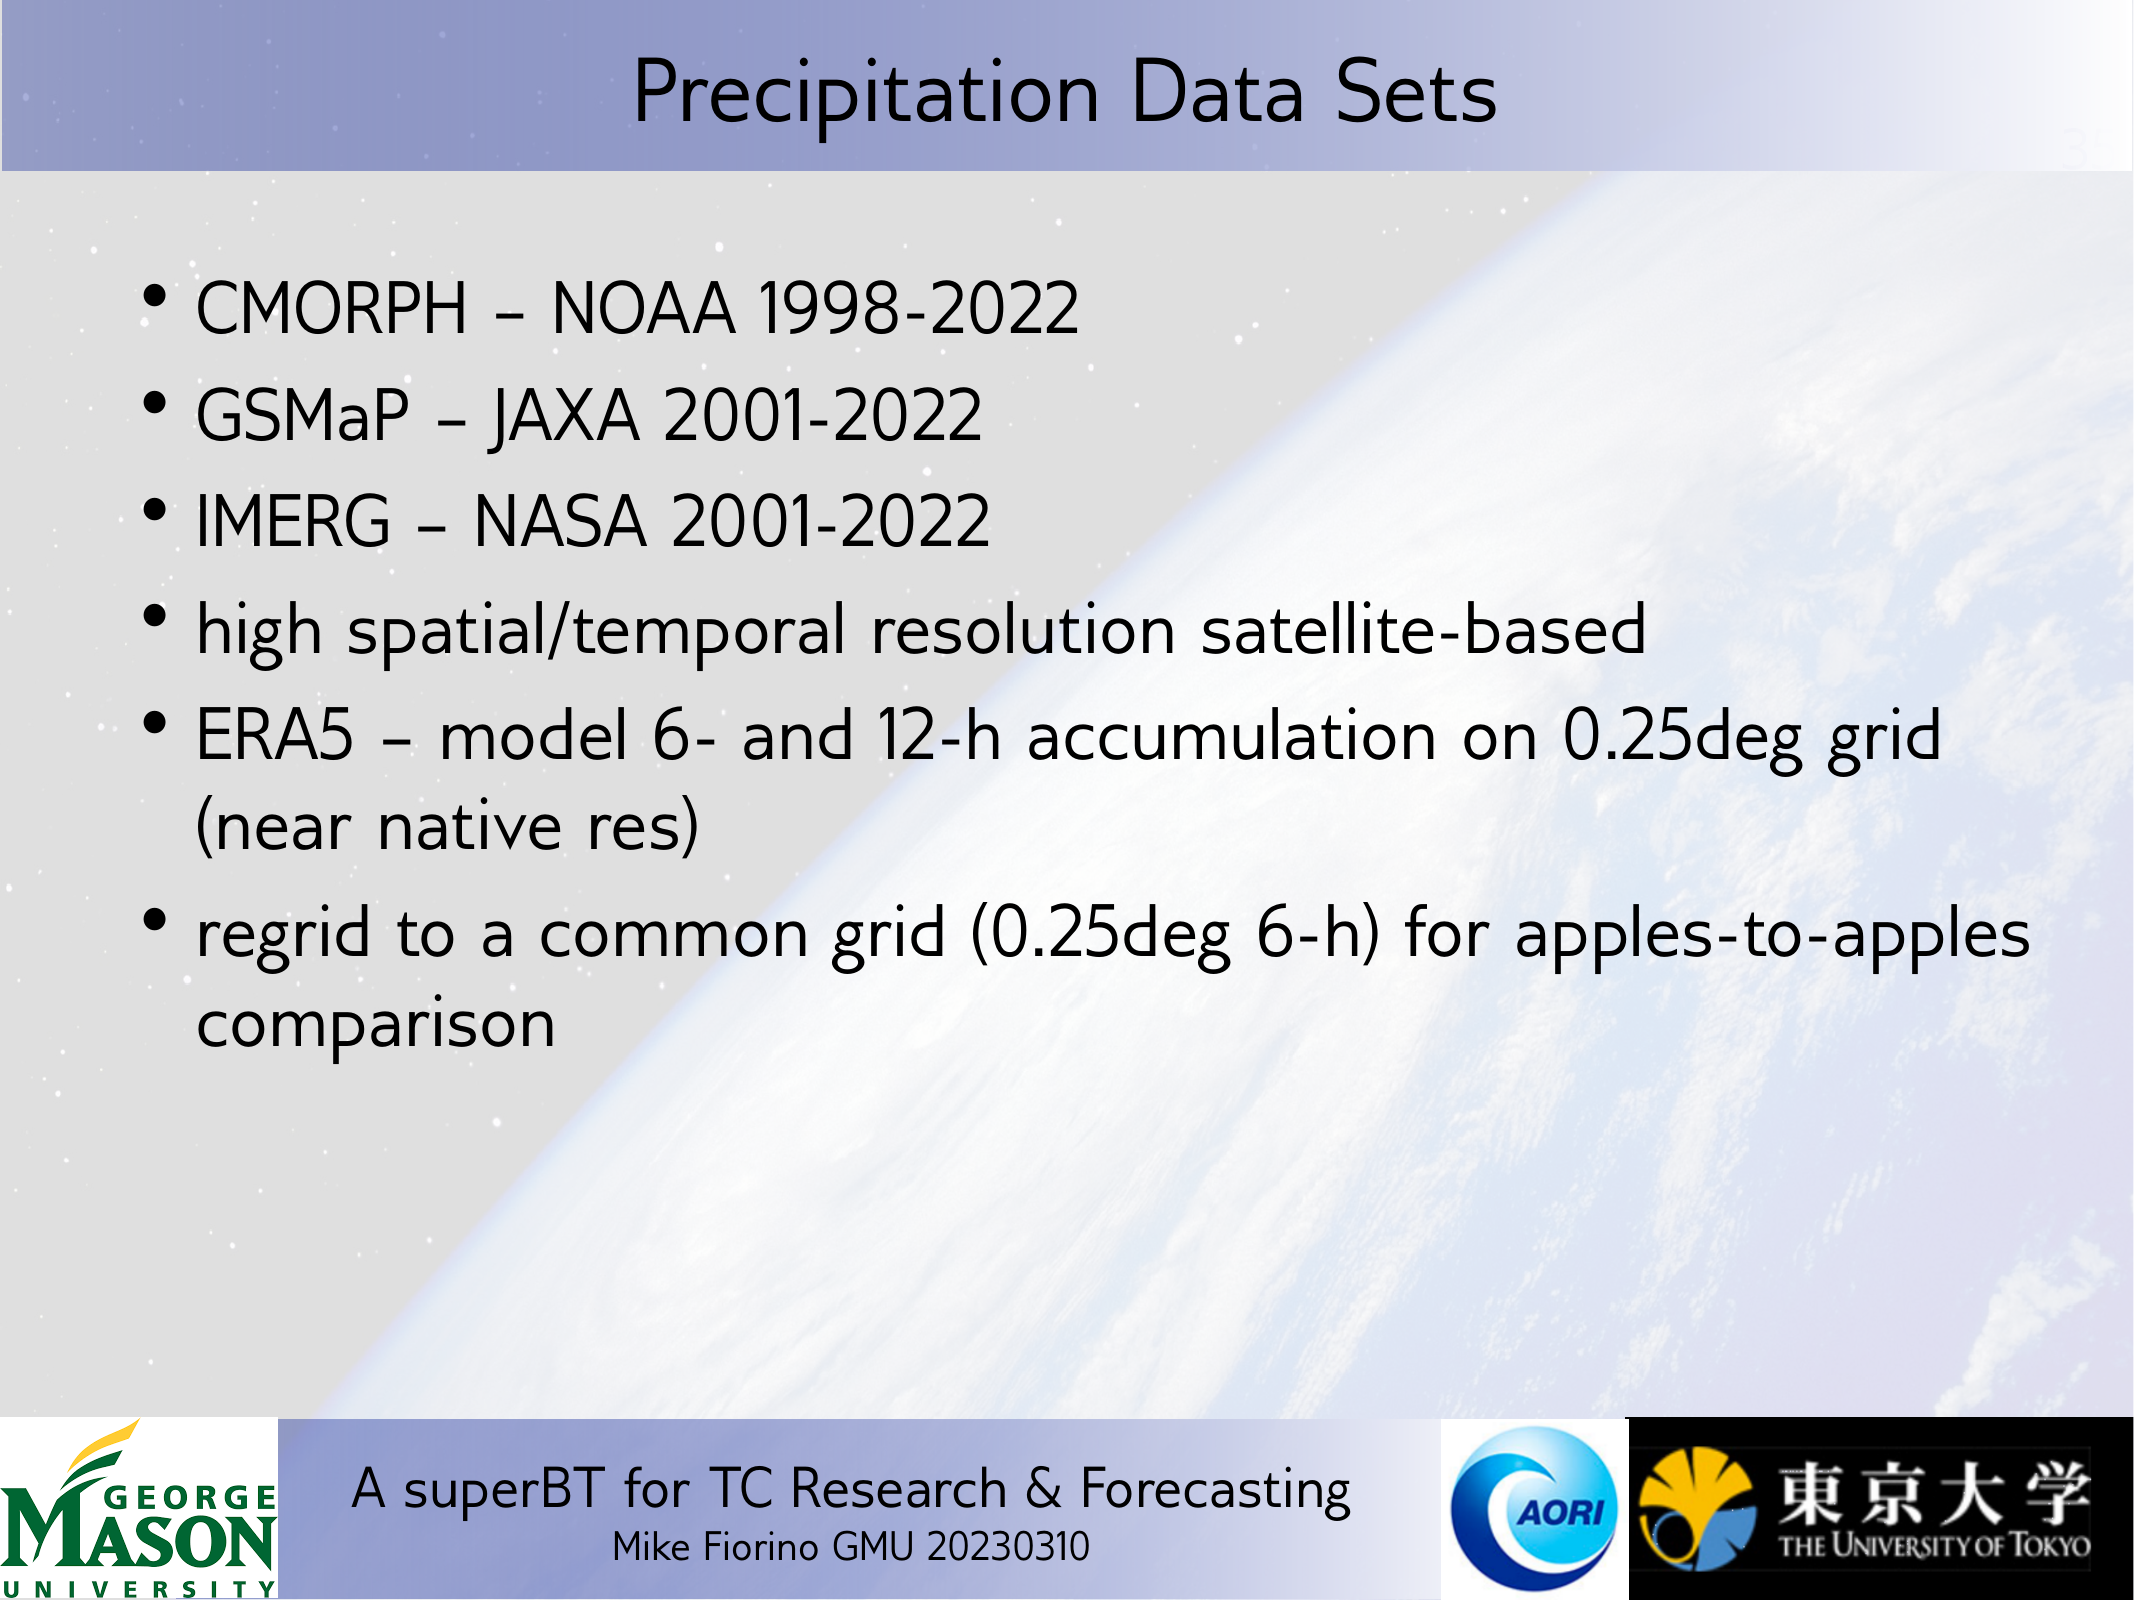

# Precipitation Data Sets
CMORPH – NOAA 1998-2022
GSMaP – JAXA 2001-2022
IMERG – NASA 2001-2022
high spatial/temporal resolution satellite-based
ERA5 – model 6- and 12-h accumulation on 0.25deg grid (near native res)
regrid to a common grid (0.25deg 6-h) for apples-to-apples comparison